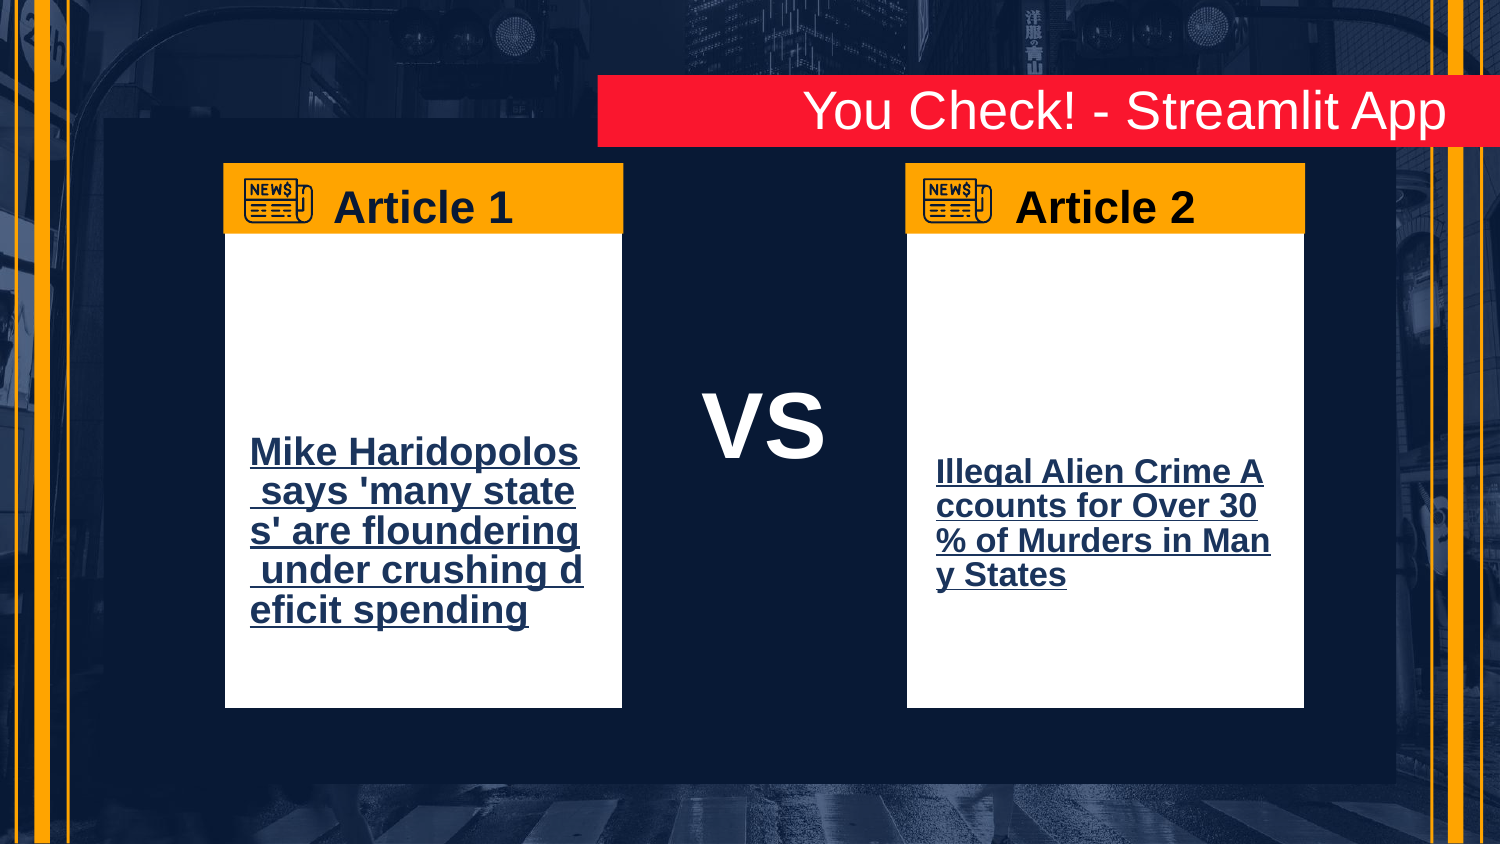

# You Check! - Streamlit App

Article 1

Mike Haridopolos says 'many states' are floundering under crushing deficit spending (tampabay.com)
Article 2

Mike Haridopolos says 'many states' are floundering under crushing deficit spending
Illegal Alien Crime Accounts for Over 30% of Murders in Many States
VS